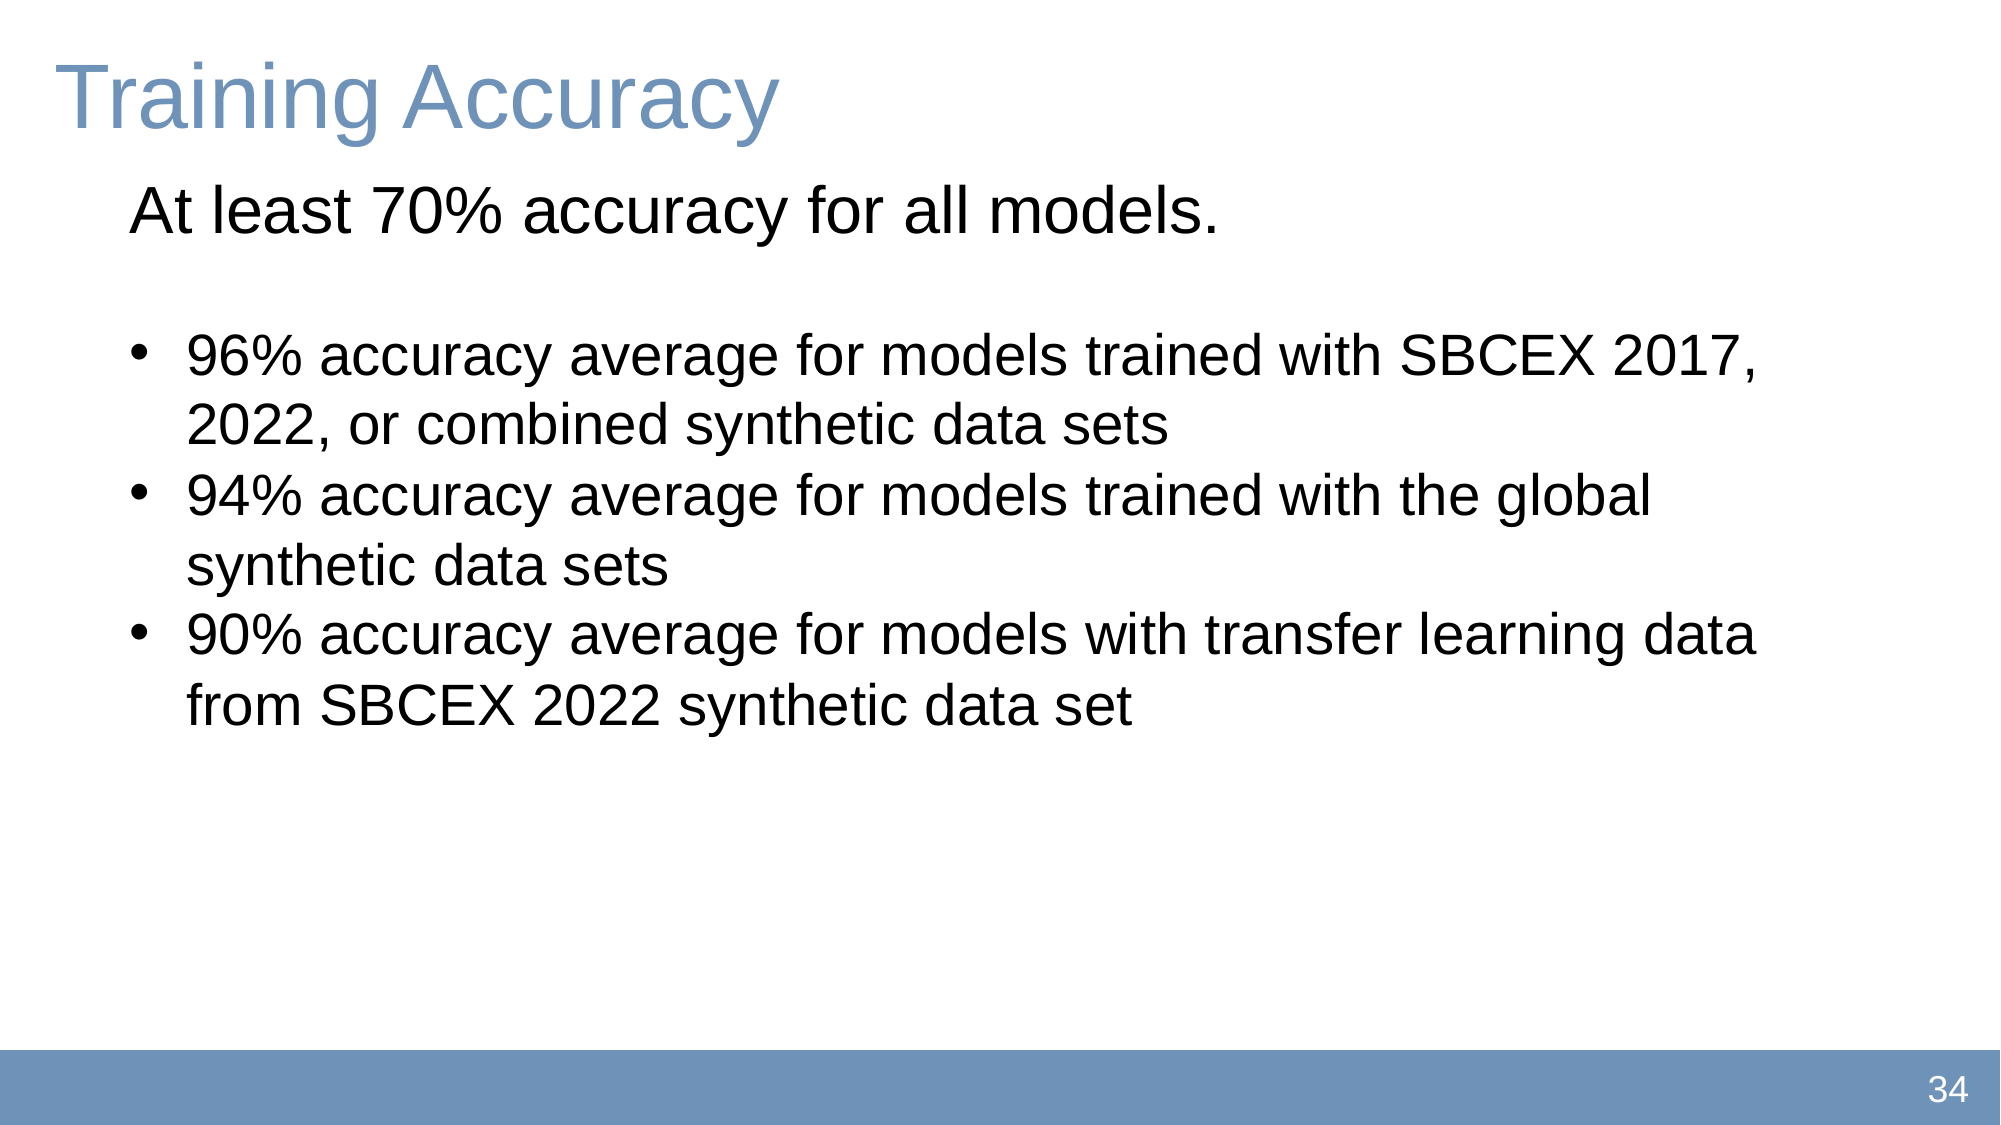

# Training Accuracy
At least 70% accuracy for all models.

96% accuracy average for models trained with SBCEX 2017, 2022, or combined synthetic data sets
94% accuracy average for models trained with the global synthetic data sets
90% accuracy average for models with transfer learning data from SBCEX 2022 synthetic data set

34